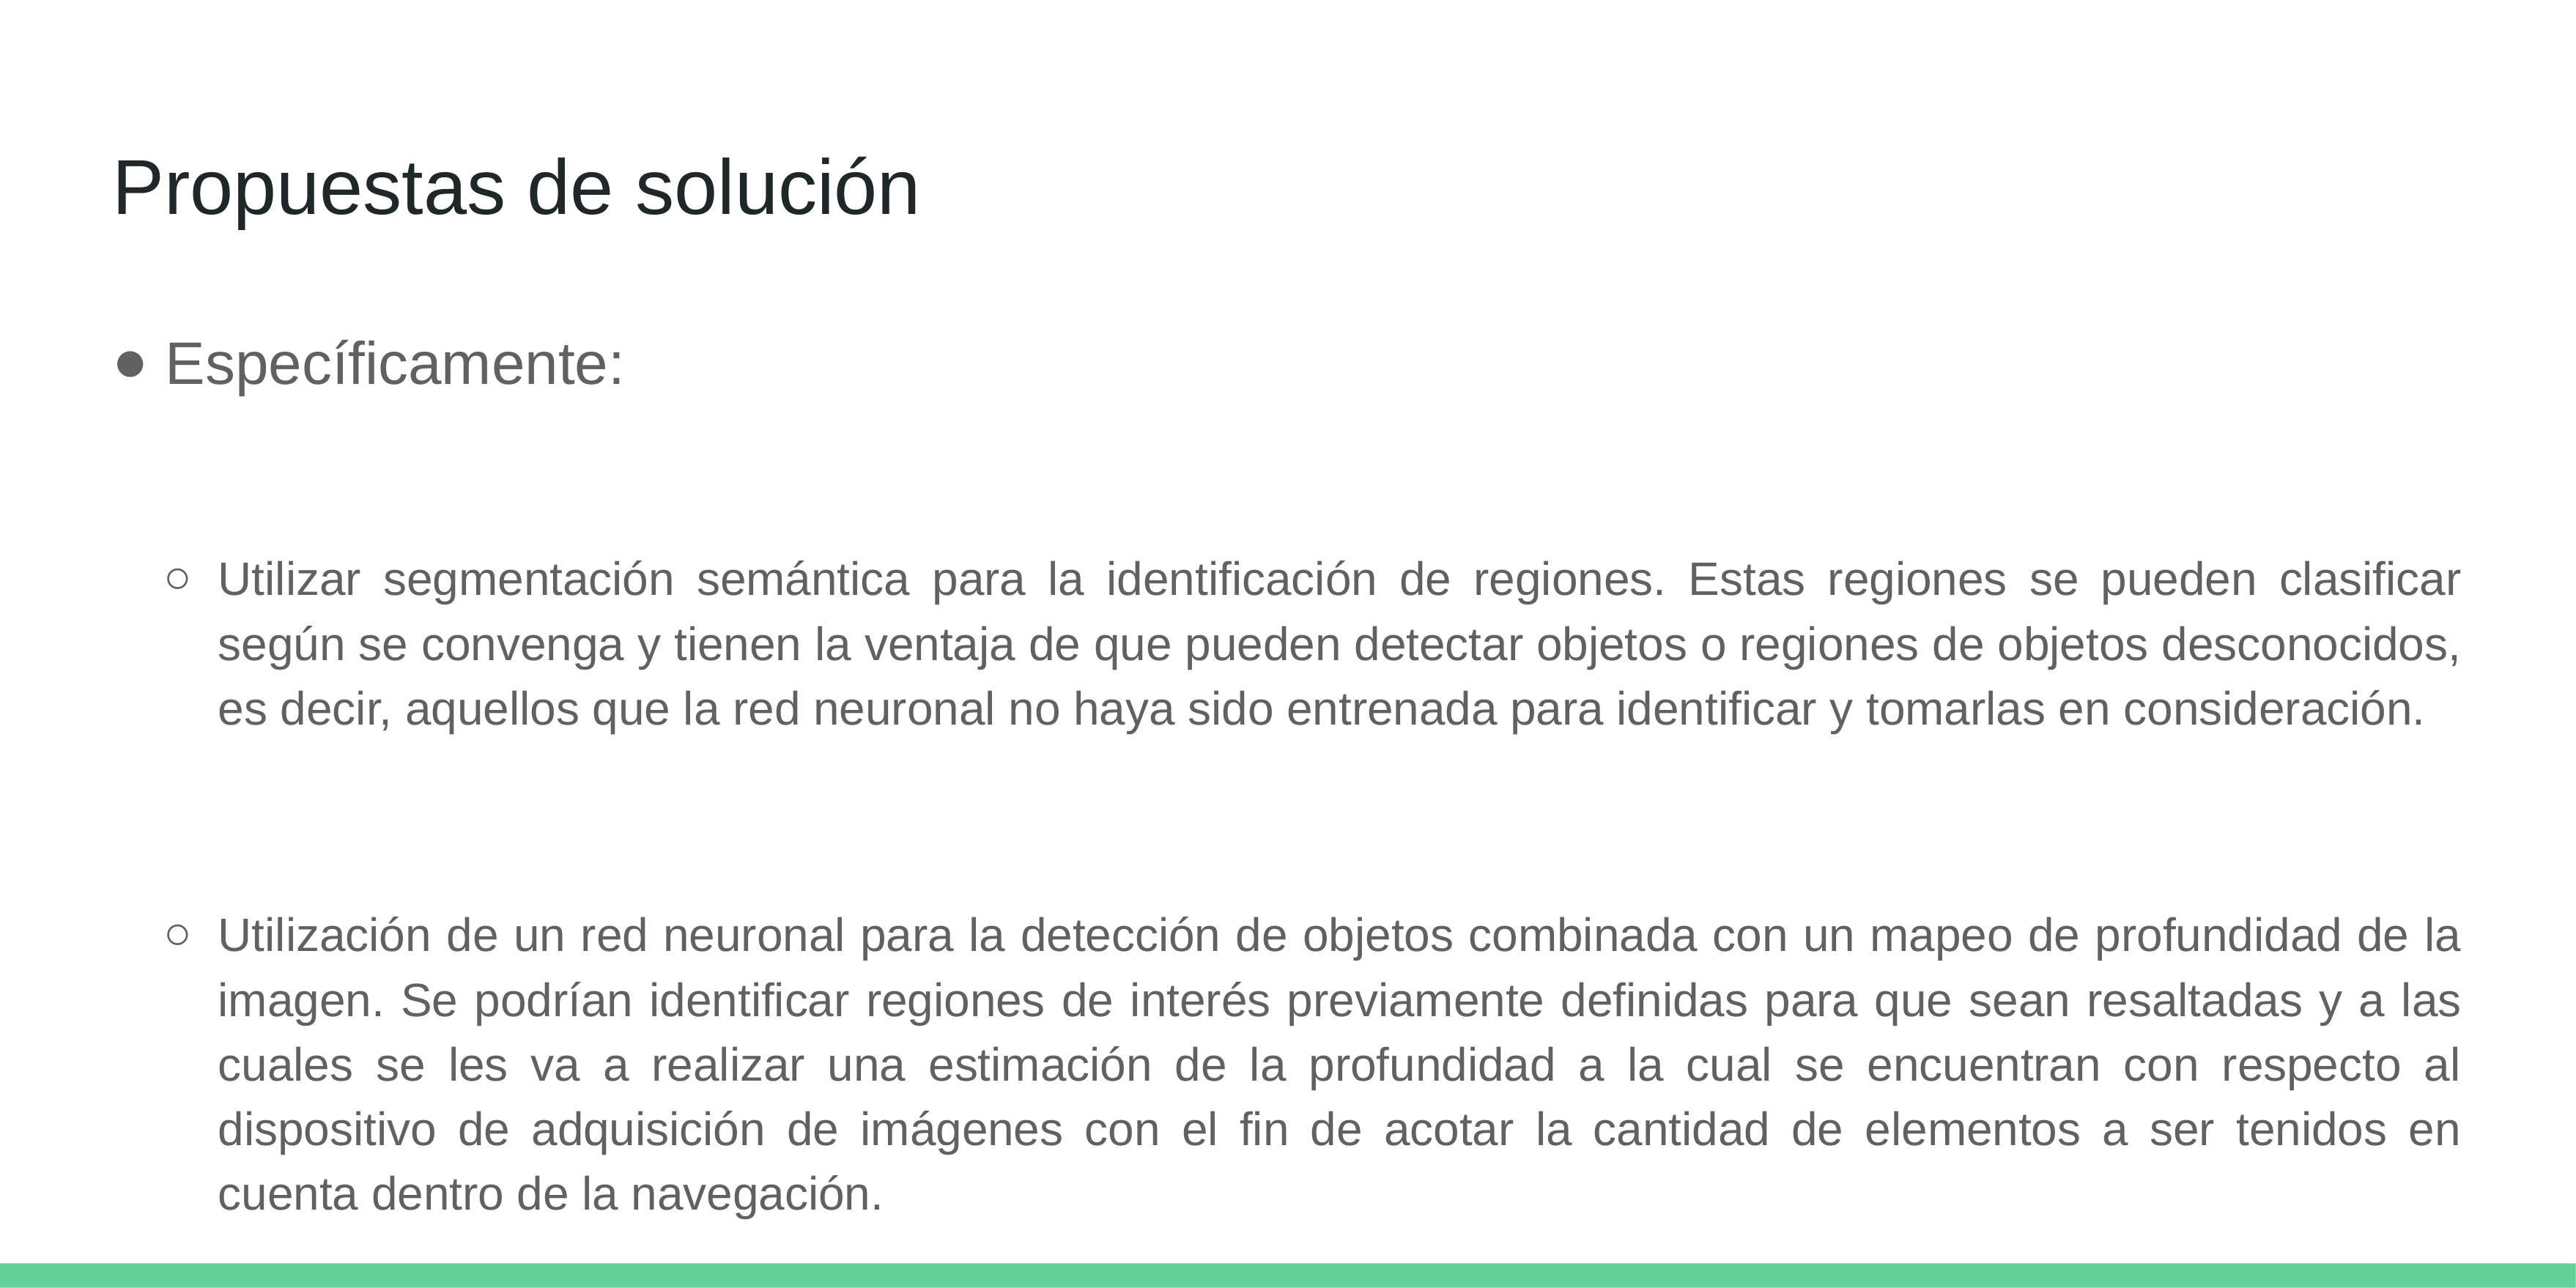

# Propuestas de solución
Específicamente:

Utilizar segmentación semántica para la identificación de regiones. Estas regiones se pueden clasificar según se convenga y tienen la ventaja de que pueden detectar objetos o regiones de objetos desconocidos, es decir, aquellos que la red neuronal no haya sido entrenada para identificar y tomarlas en consideración.

Utilización de un red neuronal para la detección de objetos combinada con un mapeo de profundidad de la imagen. Se podrían identificar regiones de interés previamente definidas para que sean resaltadas y a las cuales se les va a realizar una estimación de la profundidad a la cual se encuentran con respecto al dispositivo de adquisición de imágenes con el fin de acotar la cantidad de elementos a ser tenidos en cuenta dentro de la navegación.